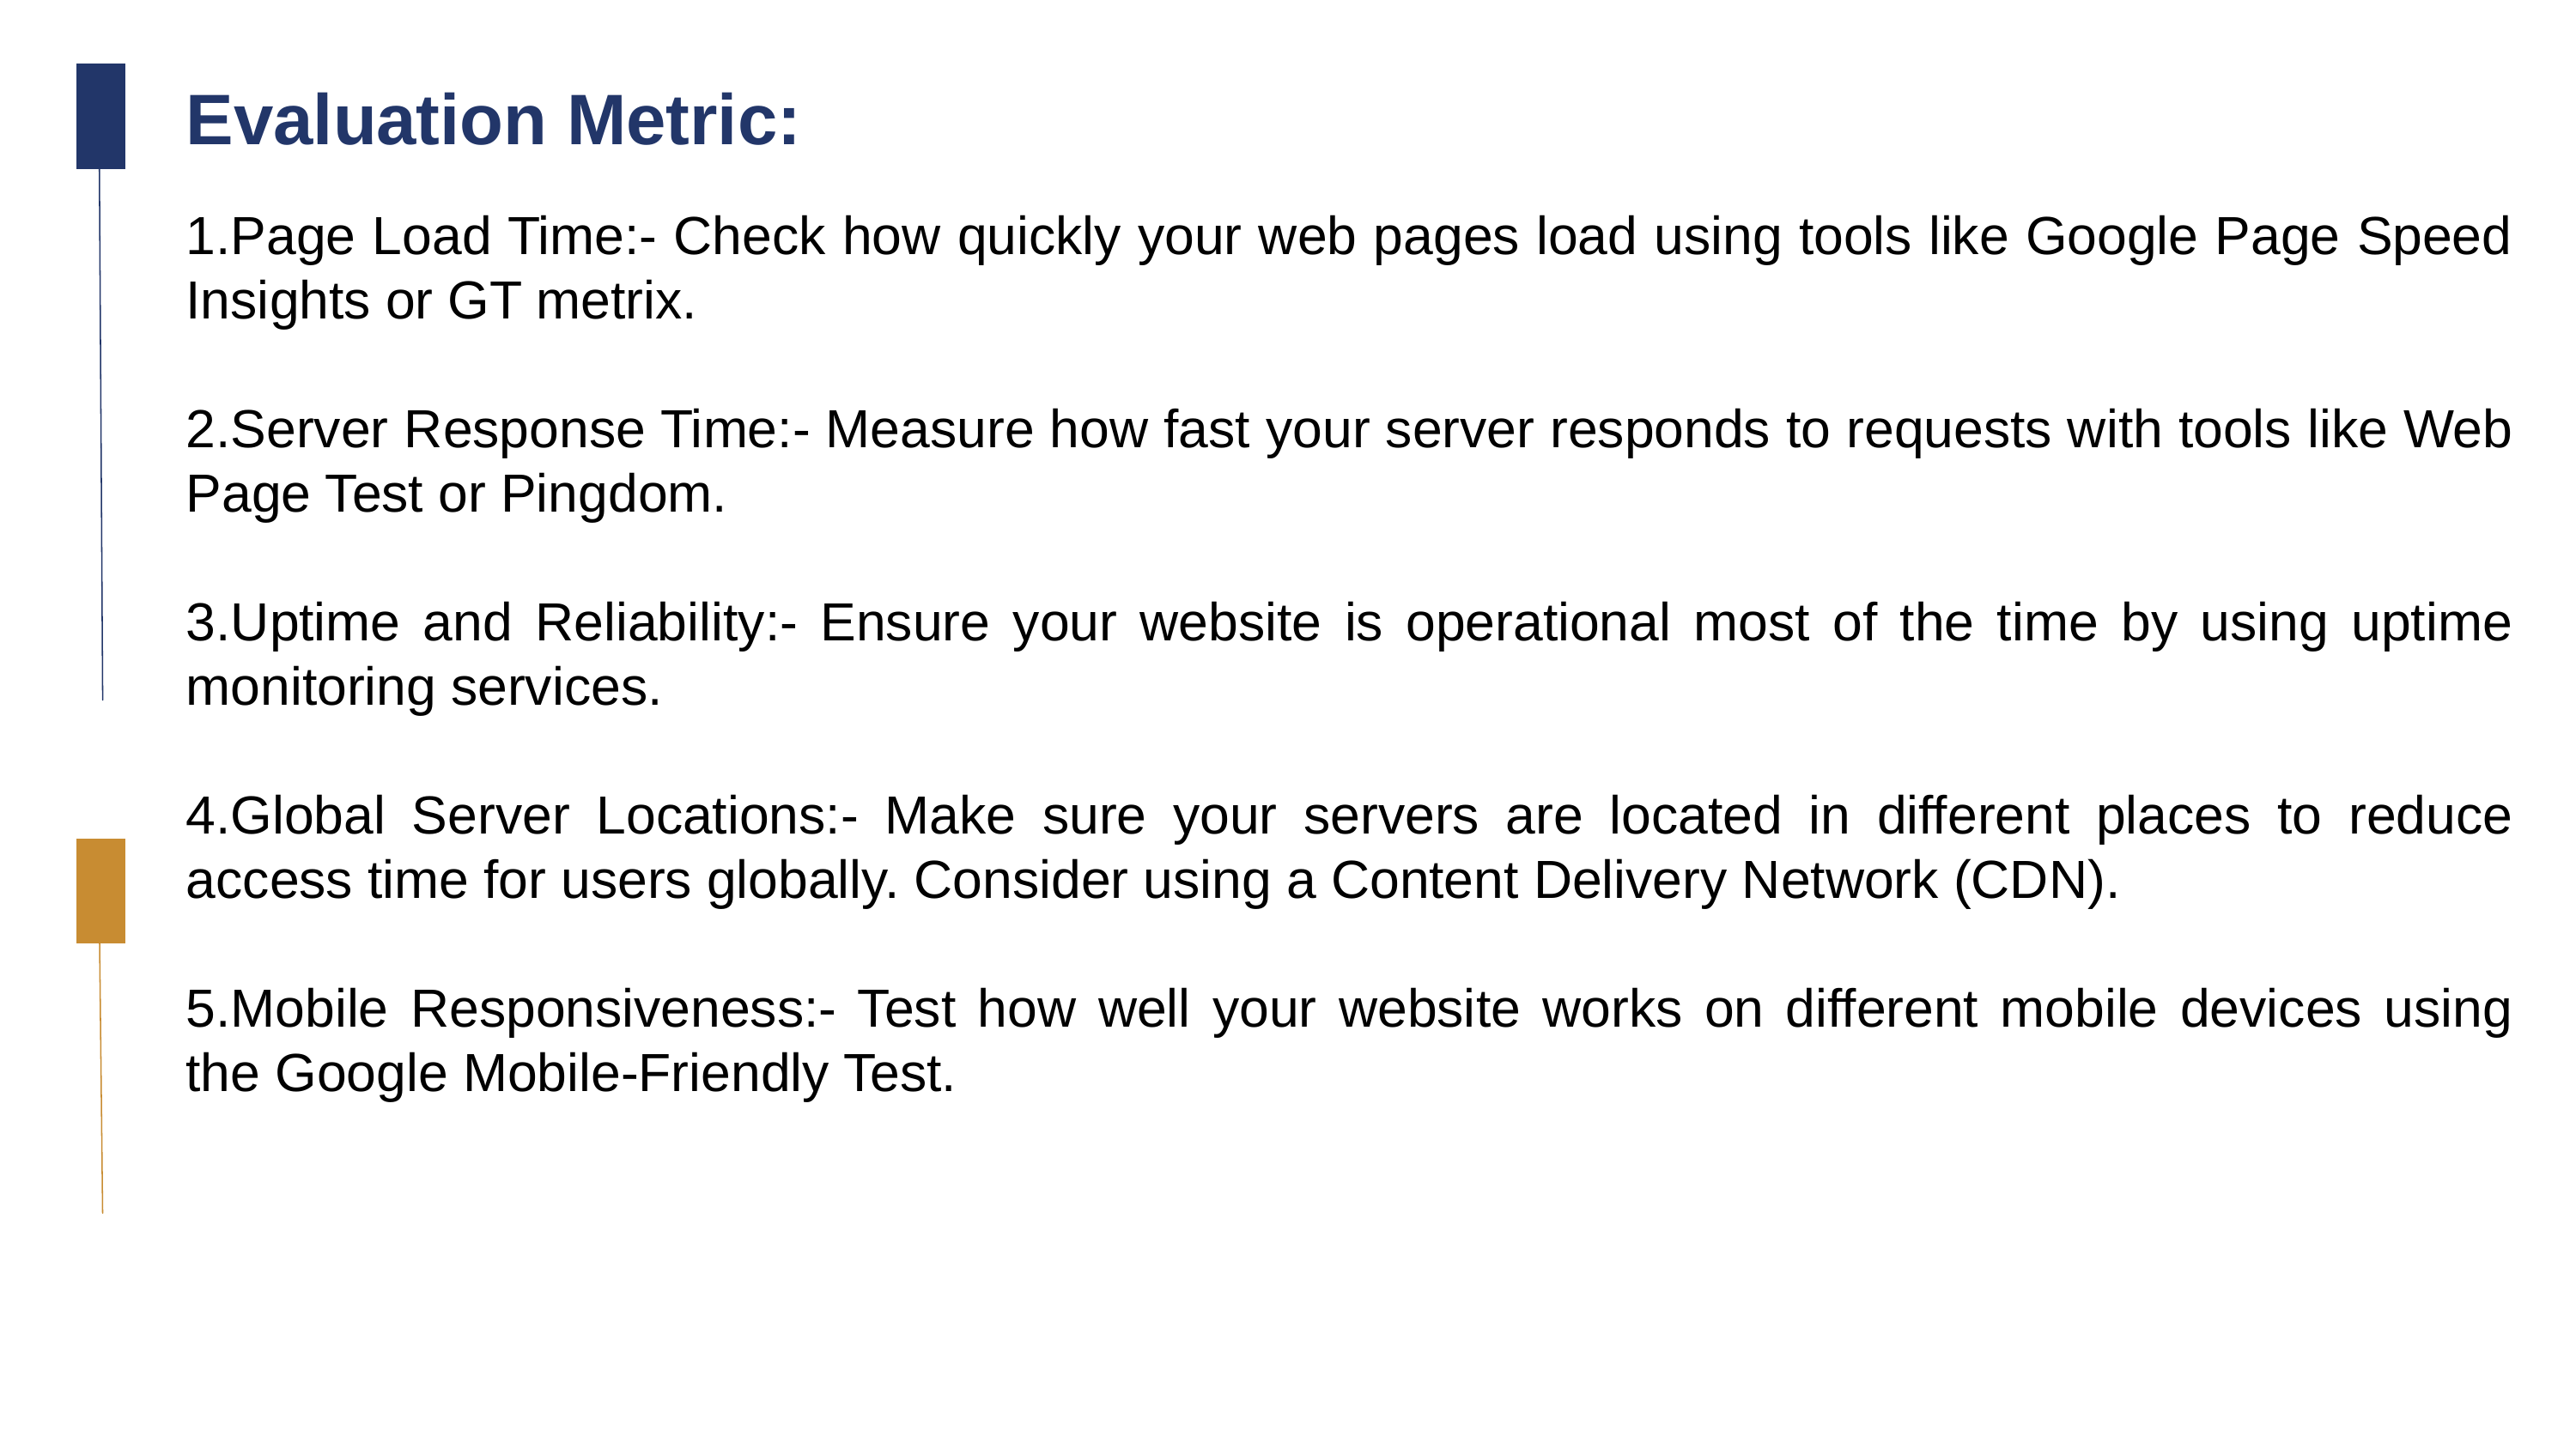

Evaluation Metric:
1.Page Load Time:- Check how quickly your web pages load using tools like Google Page Speed Insights or GT metrix.

2.Server Response Time:- Measure how fast your server responds to requests with tools like Web Page Test or Pingdom.

3.Uptime and Reliability:- Ensure your website is operational most of the time by using uptime monitoring services.

4.Global Server Locations:- Make sure your servers are located in different places to reduce access time for users globally. Consider using a Content Delivery Network (CDN).

5.Mobile Responsiveness:- Test how well your website works on different mobile devices using the Google Mobile-Friendly Test.